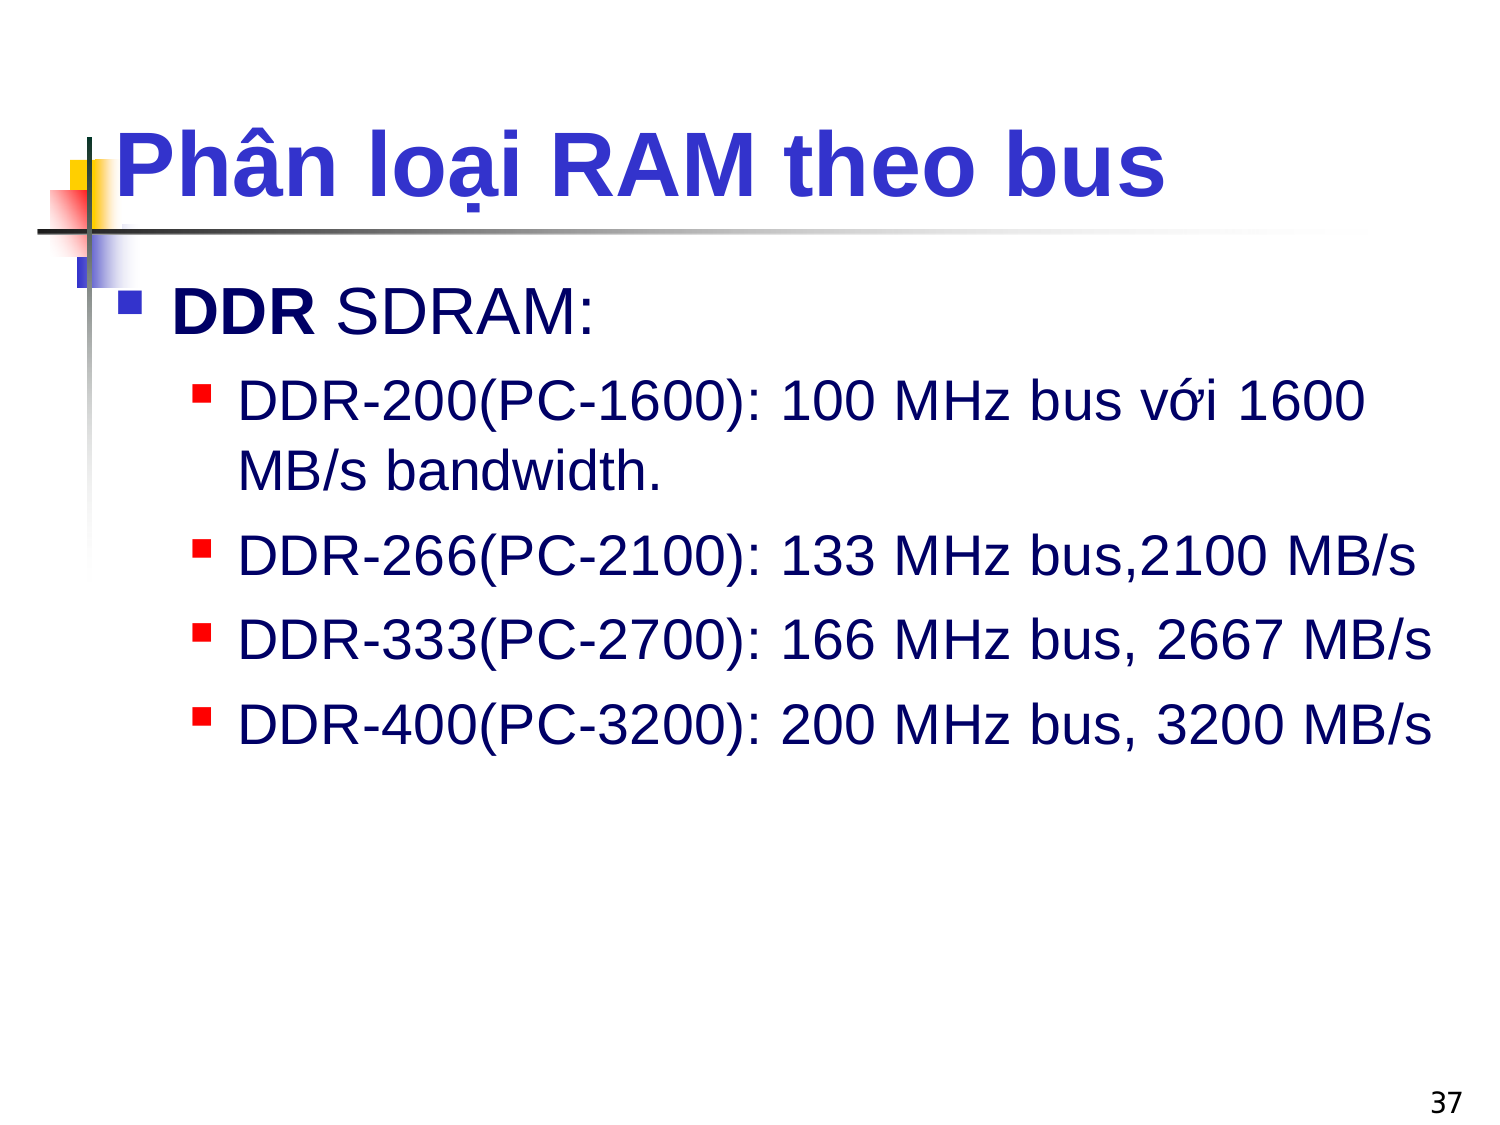

# Phân loại RAM theo bus
DDR SDRAM:
DDR-200(PC-1600): 100 MHz bus với 1600
MB/s bandwidth.
DDR-266(PC-2100): 133 MHz bus,2100 MB/s
DDR-333(PC-2700): 166 MHz bus, 2667 MB/s
DDR-400(PC-3200): 200 MHz bus, 3200 MB/s
37